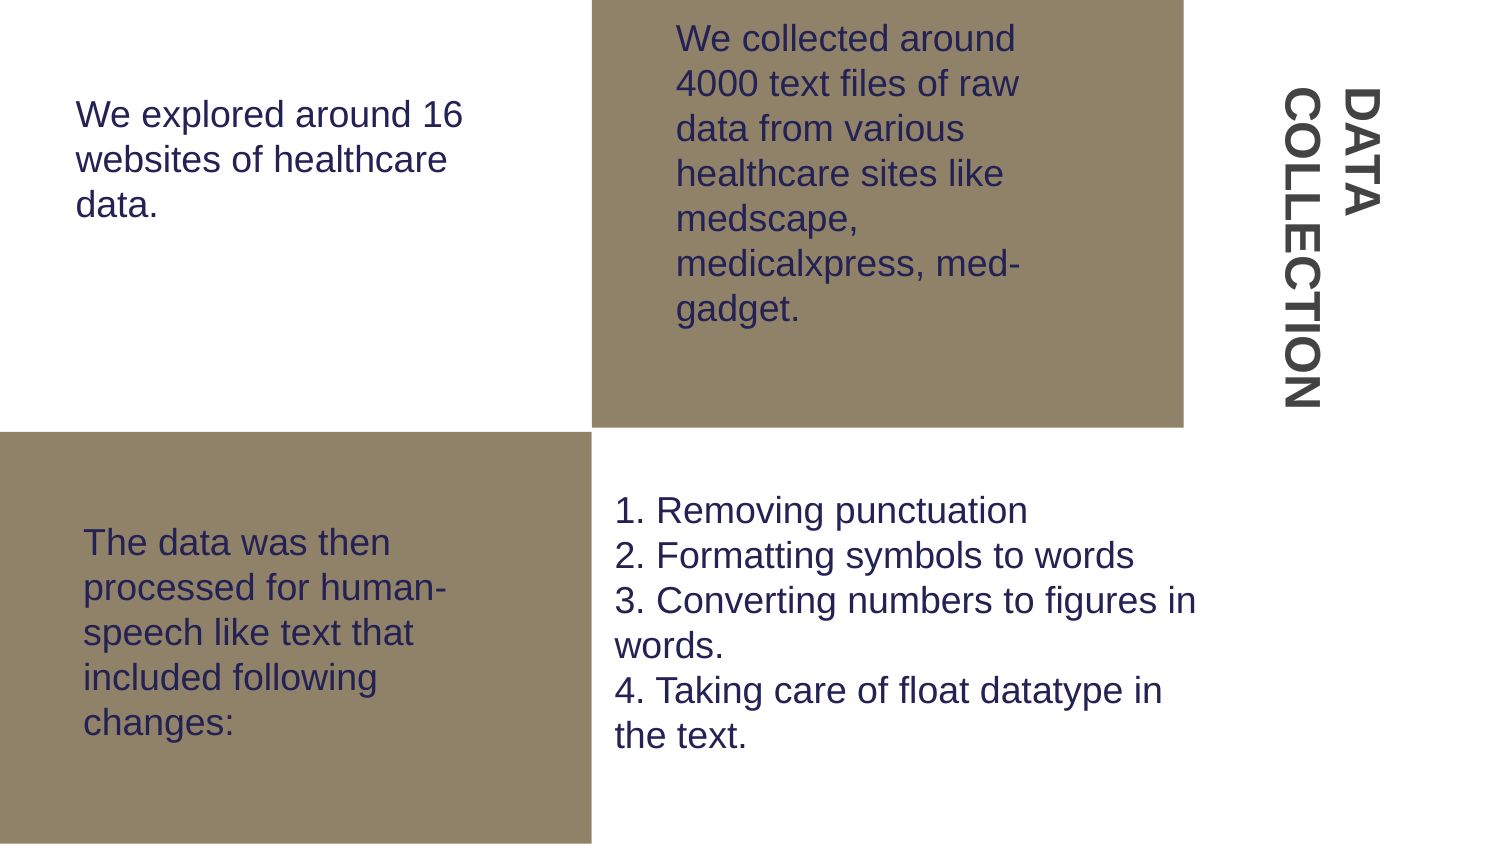

# We explored around 16 websites of healthcare data.
1. Removing punctuation
2. Formatting symbols to words
3. Converting numbers to figures in words.
4. Taking care of float datatype in the text.

We collected around 4000 text files of raw data from various healthcare sites like medscape, medicalxpress, med-gadget.

DATA COLLECTION

The data was then processed for human- speech like text that included following changes: